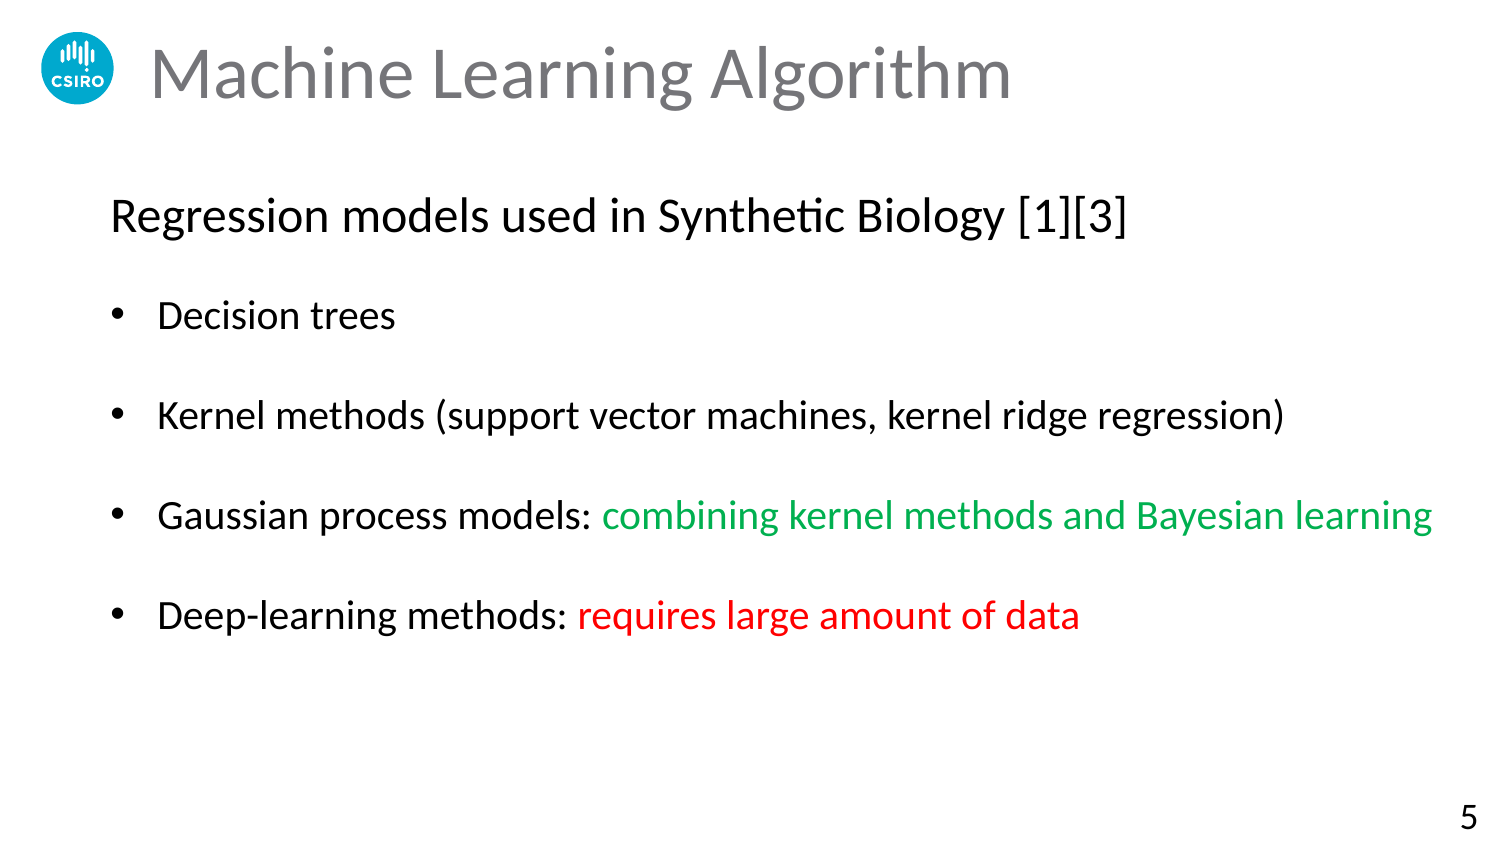

# Machine Learning Algorithm
Regression models used in Synthetic Biology [1][3]

Decision trees

Kernel methods (support vector machines, kernel ridge regression)

Gaussian process models: combining kernel methods and Bayesian learning

Deep-learning methods: requires large amount of data
5